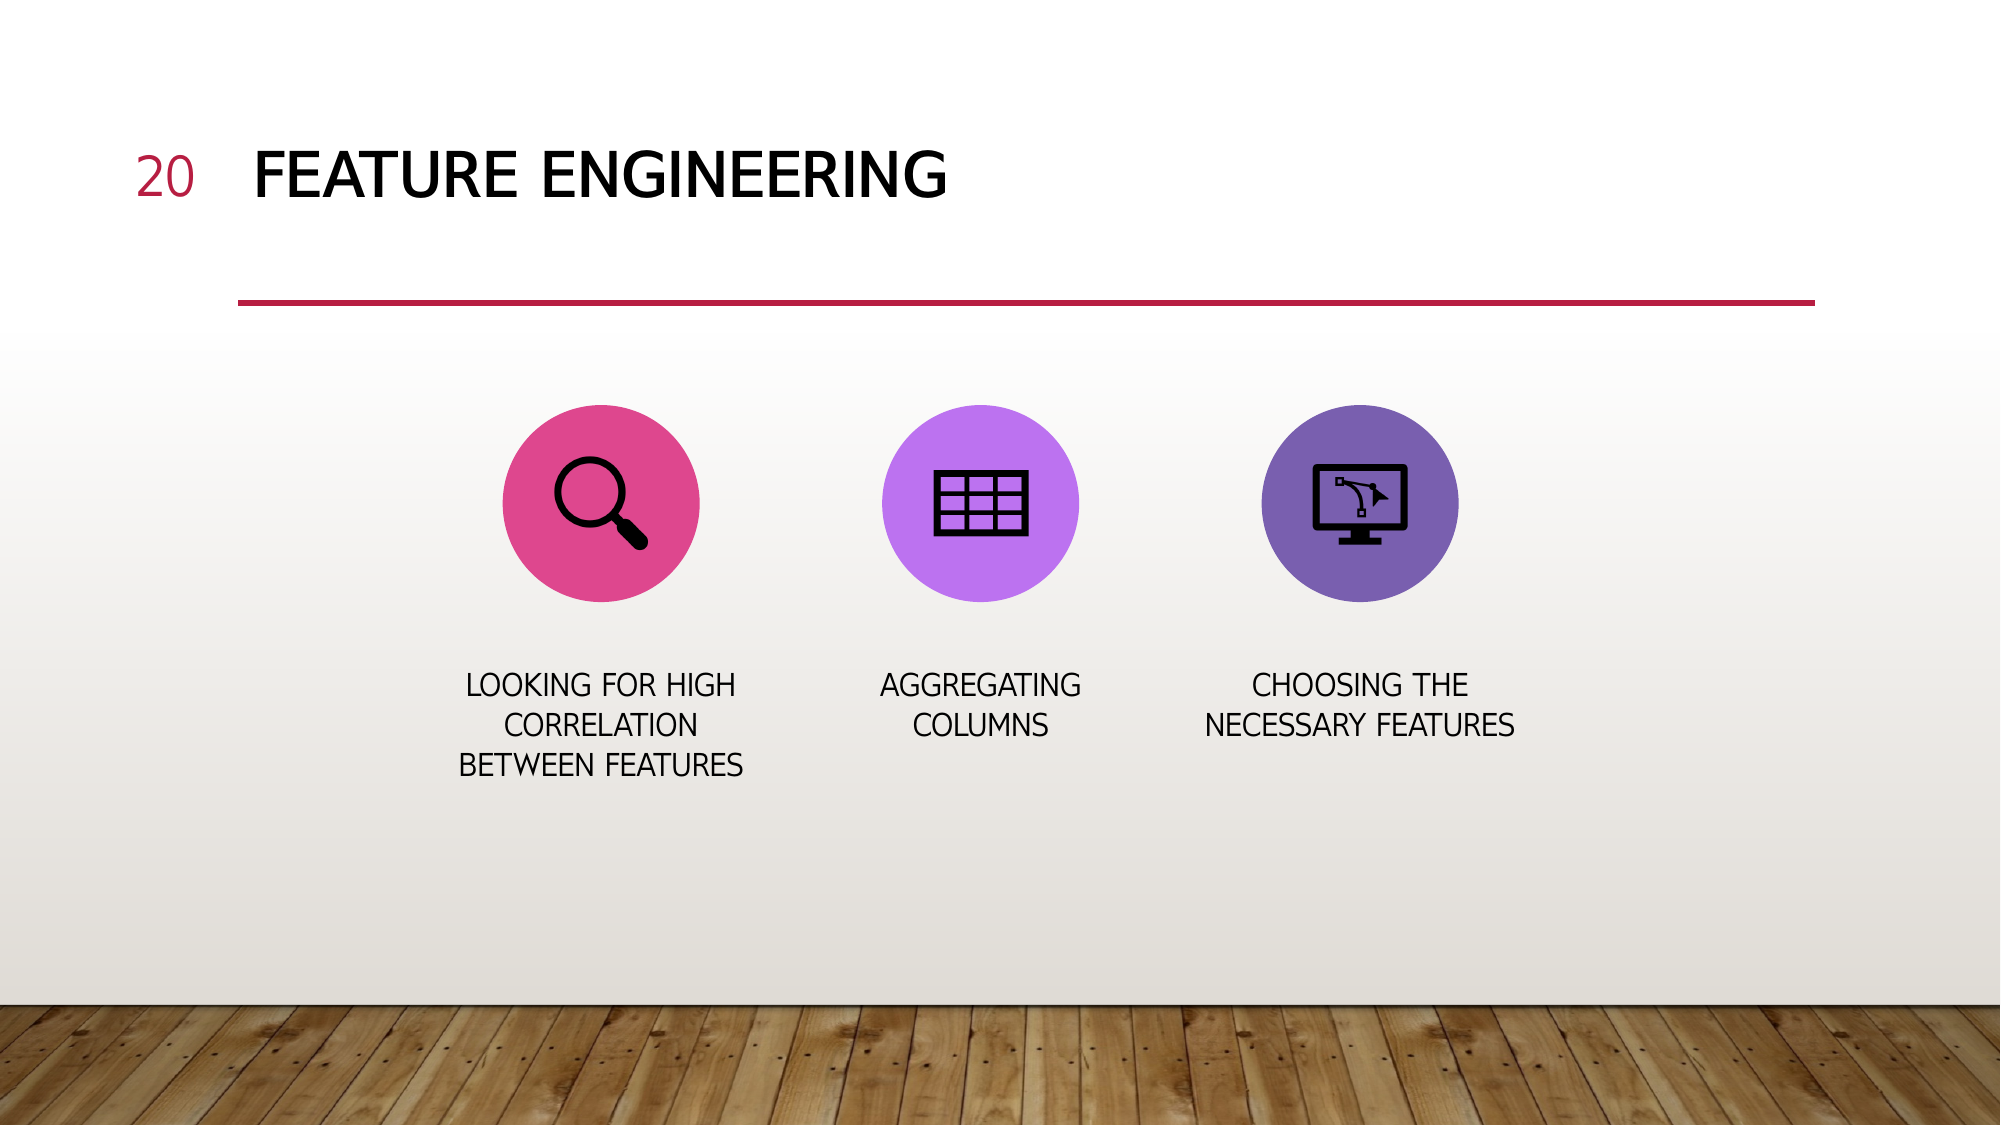

20
# Feature engineering
Looking for high correlation between features
Aggregating columns
Choosing the necessary features